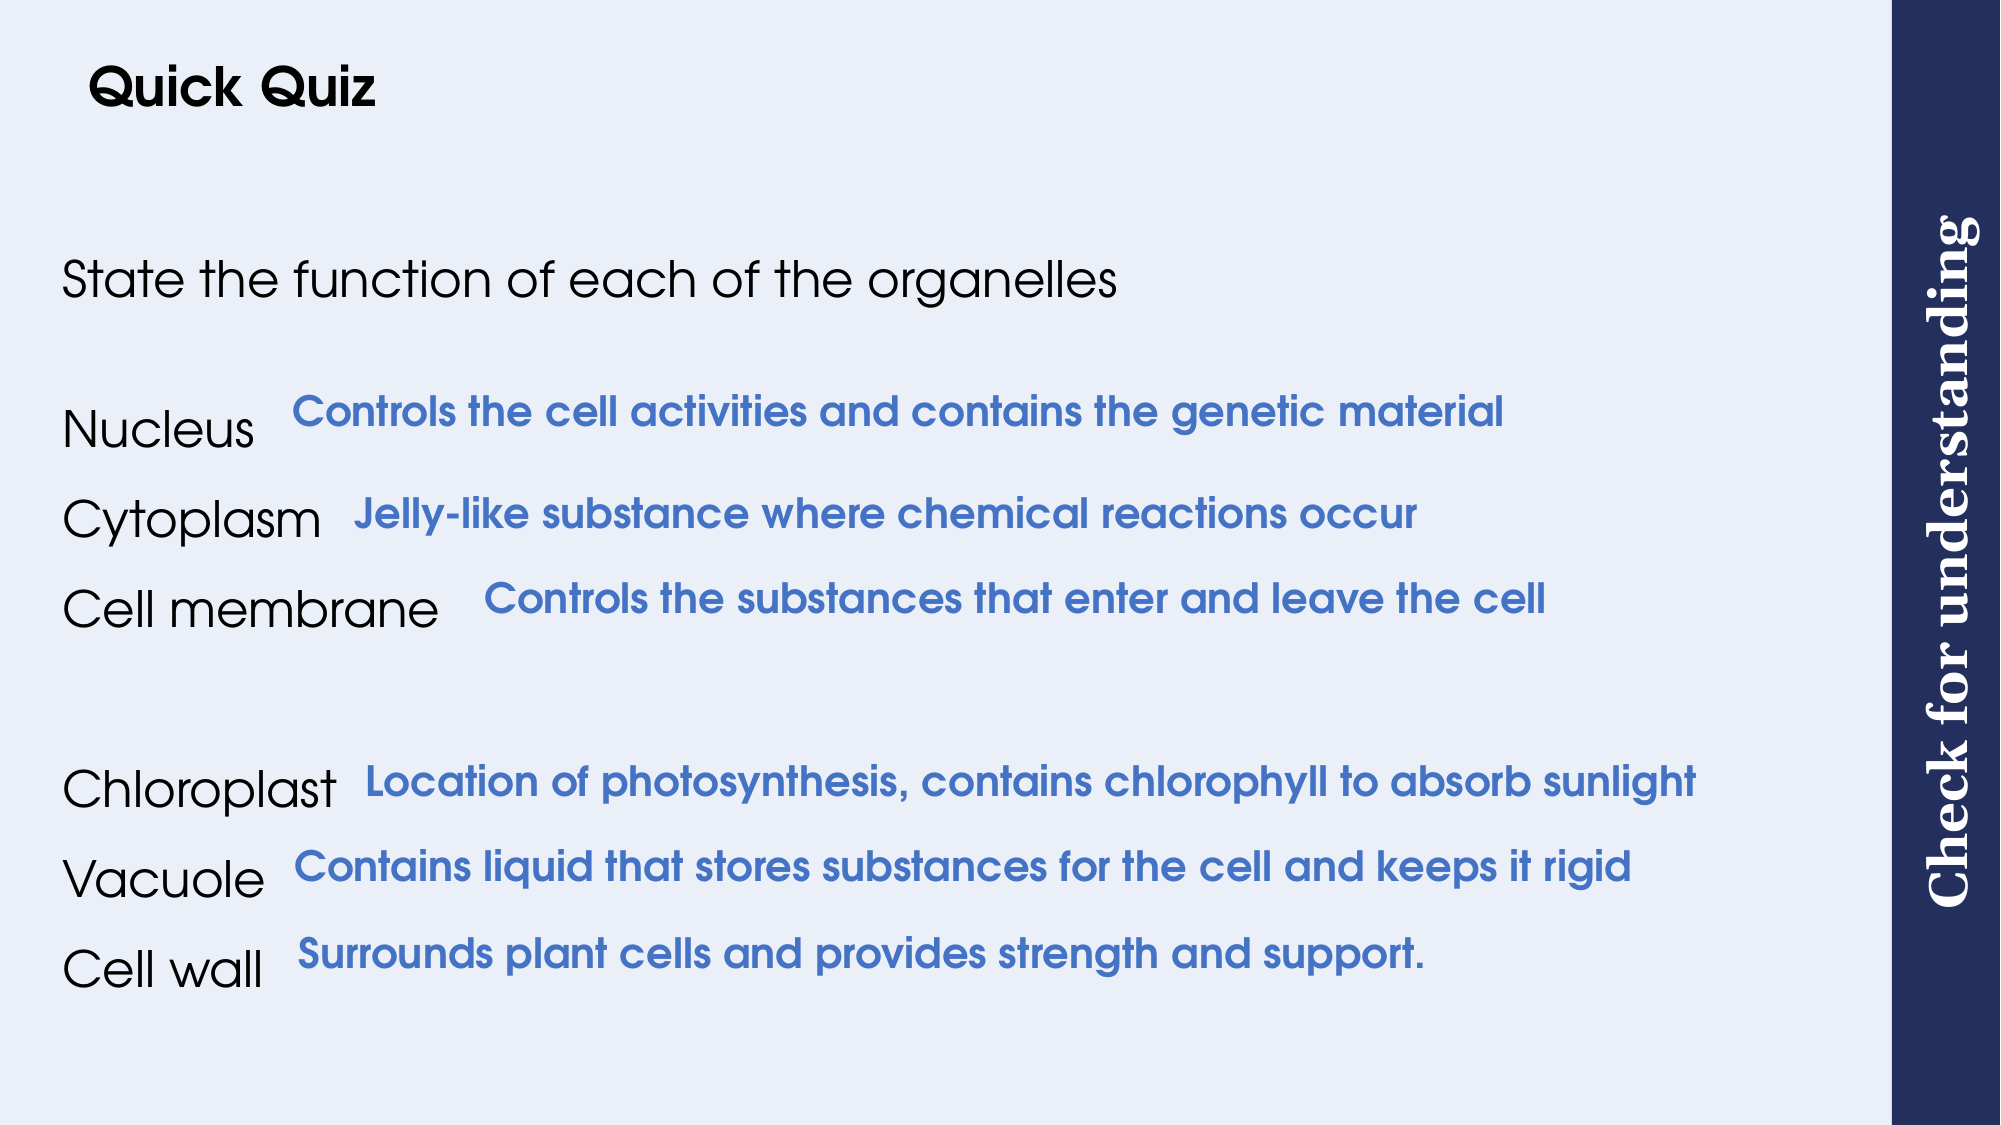

# Quick Quiz
State the function of each of the organelles

Nucleus
Cytoplasm
Cell membrane

Chloroplast
Vacuole
Cell wall

Controls the cell activities and contains the genetic material
Jelly-like substance where chemical reactions occur
Controls the substances that enter and leave the cell
Location of photosynthesis, contains chlorophyll to absorb sunlight
Contains liquid that stores substances for the cell and keeps it rigid

Surrounds plant cells and provides strength and support.